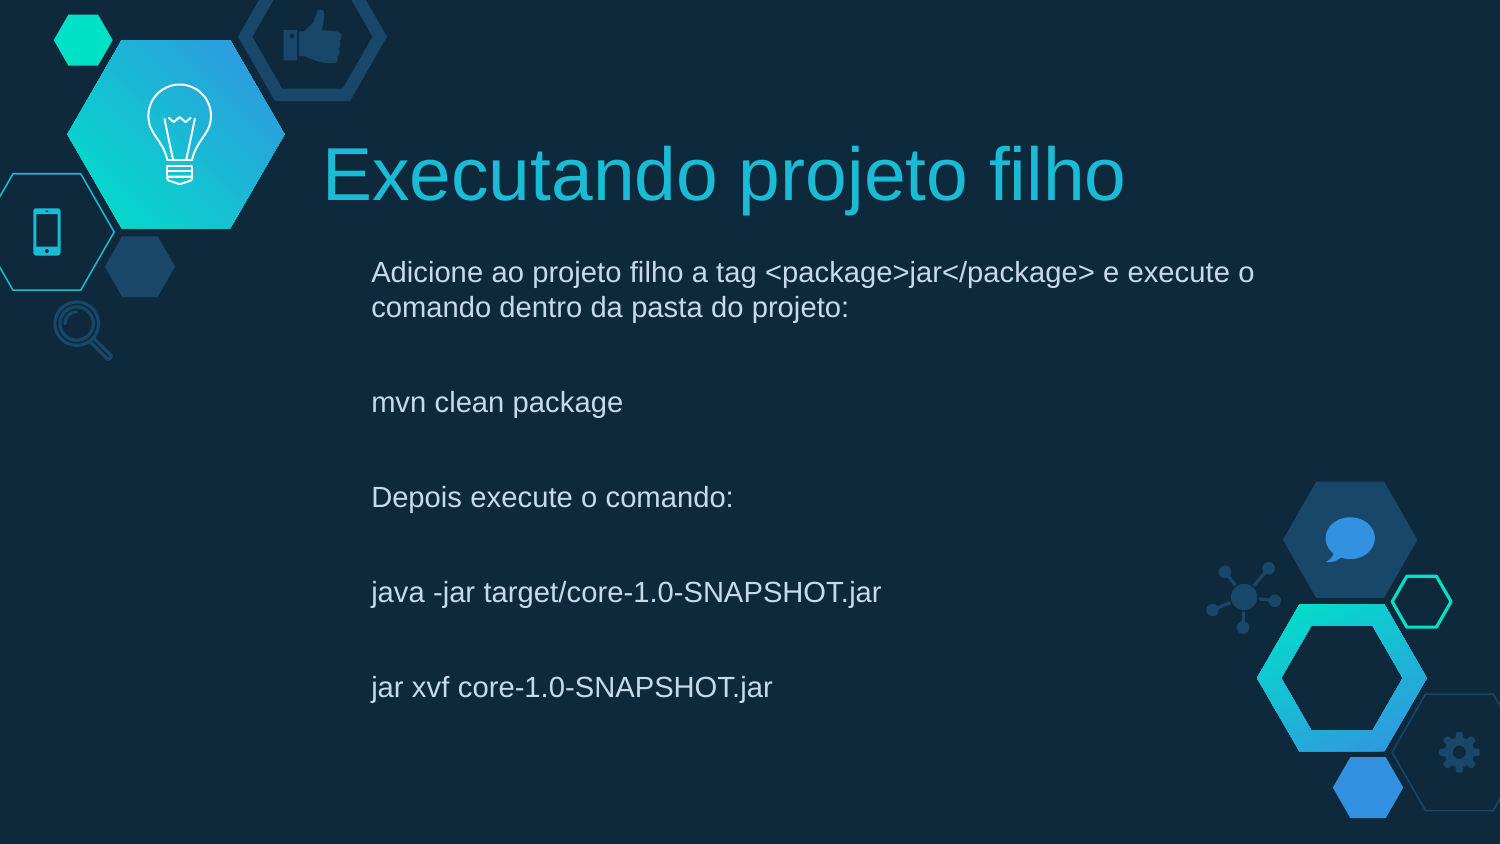

# Executando projeto filho
Adicione ao projeto filho a tag <package>jar</package> e execute o comando dentro da pasta do projeto:

mvn clean package

Depois execute o comando:

java -jar target/core-1.0-SNAPSHOT.jar

jar xvf core-1.0-SNAPSHOT.jar